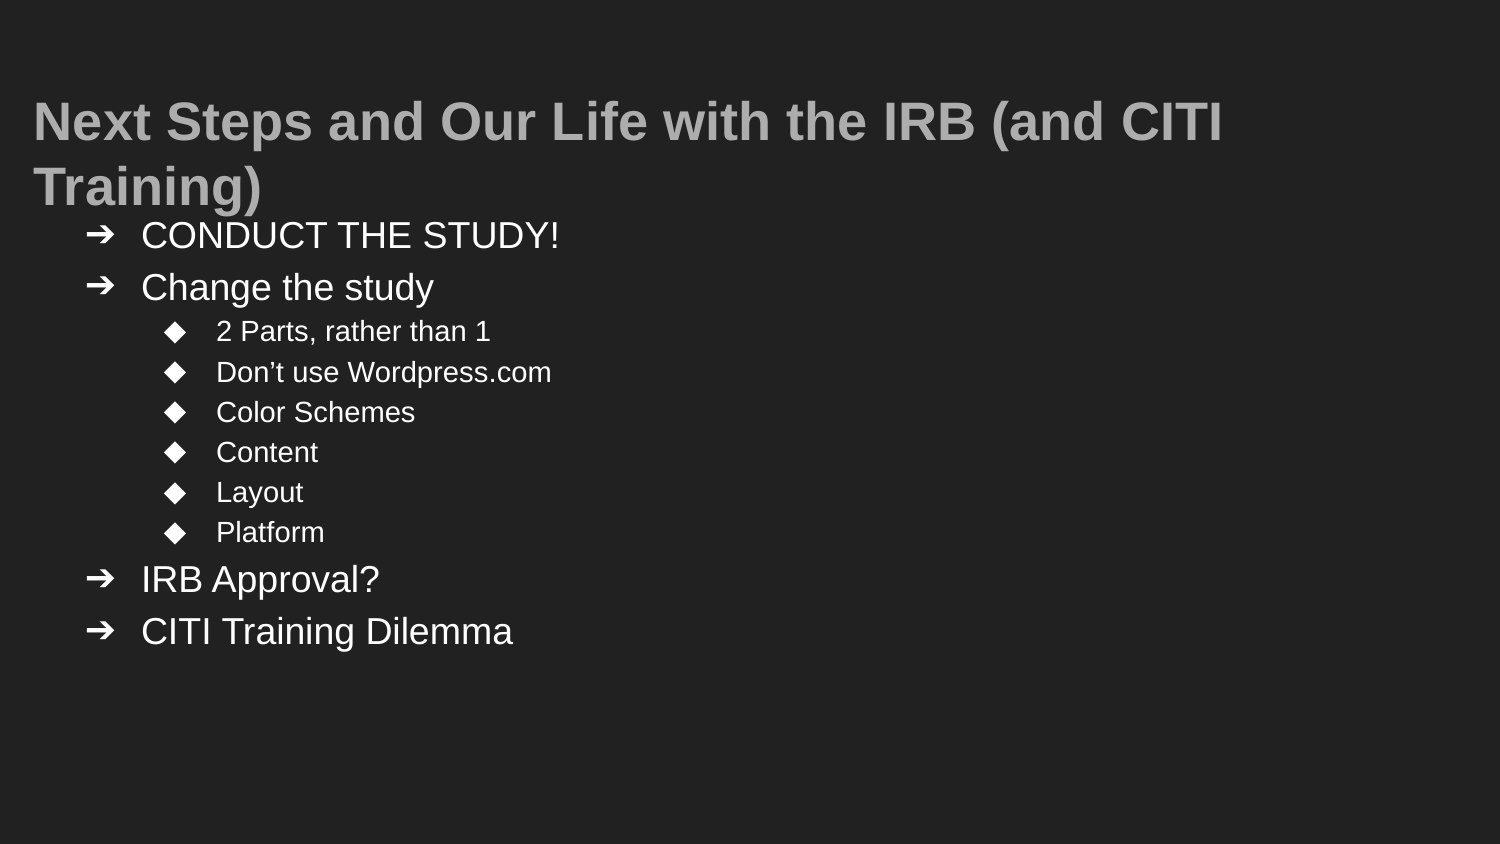

# Next Steps and Our Life with the IRB (and CITI Training)
CONDUCT THE STUDY!
Change the study
2 Parts, rather than 1
Don’t use Wordpress.com
Color Schemes
Content
Layout
Platform
IRB Approval?
CITI Training Dilemma